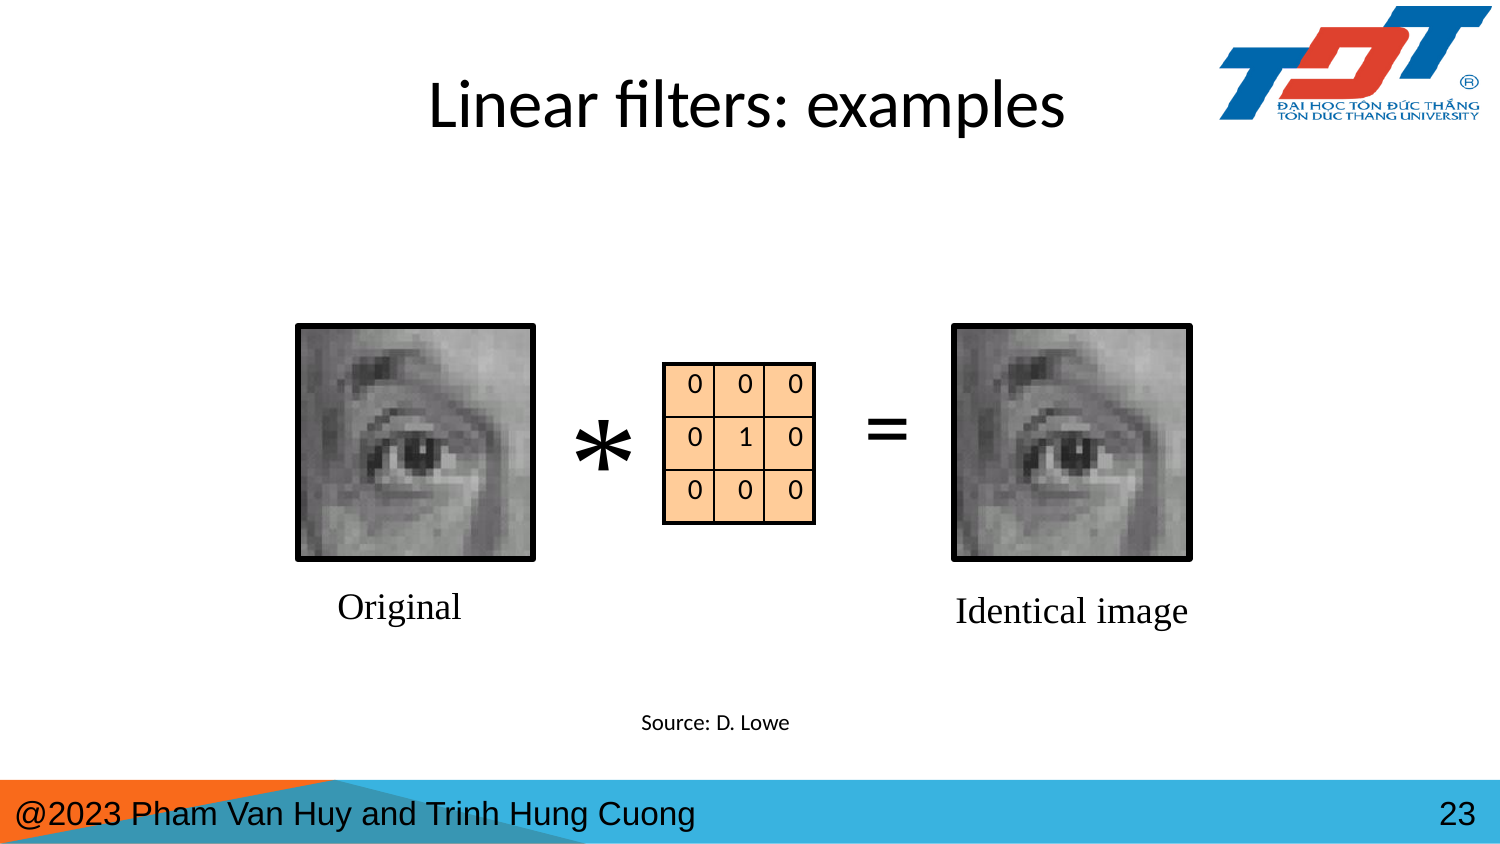

Linear filters: examples

=
| 0 | 0 | 0 |
| --- | --- | --- |
| 0 | 1 | 0 |
| 0 | 0 | 0 |
*
Original
Identical image
Source: D. Lowe